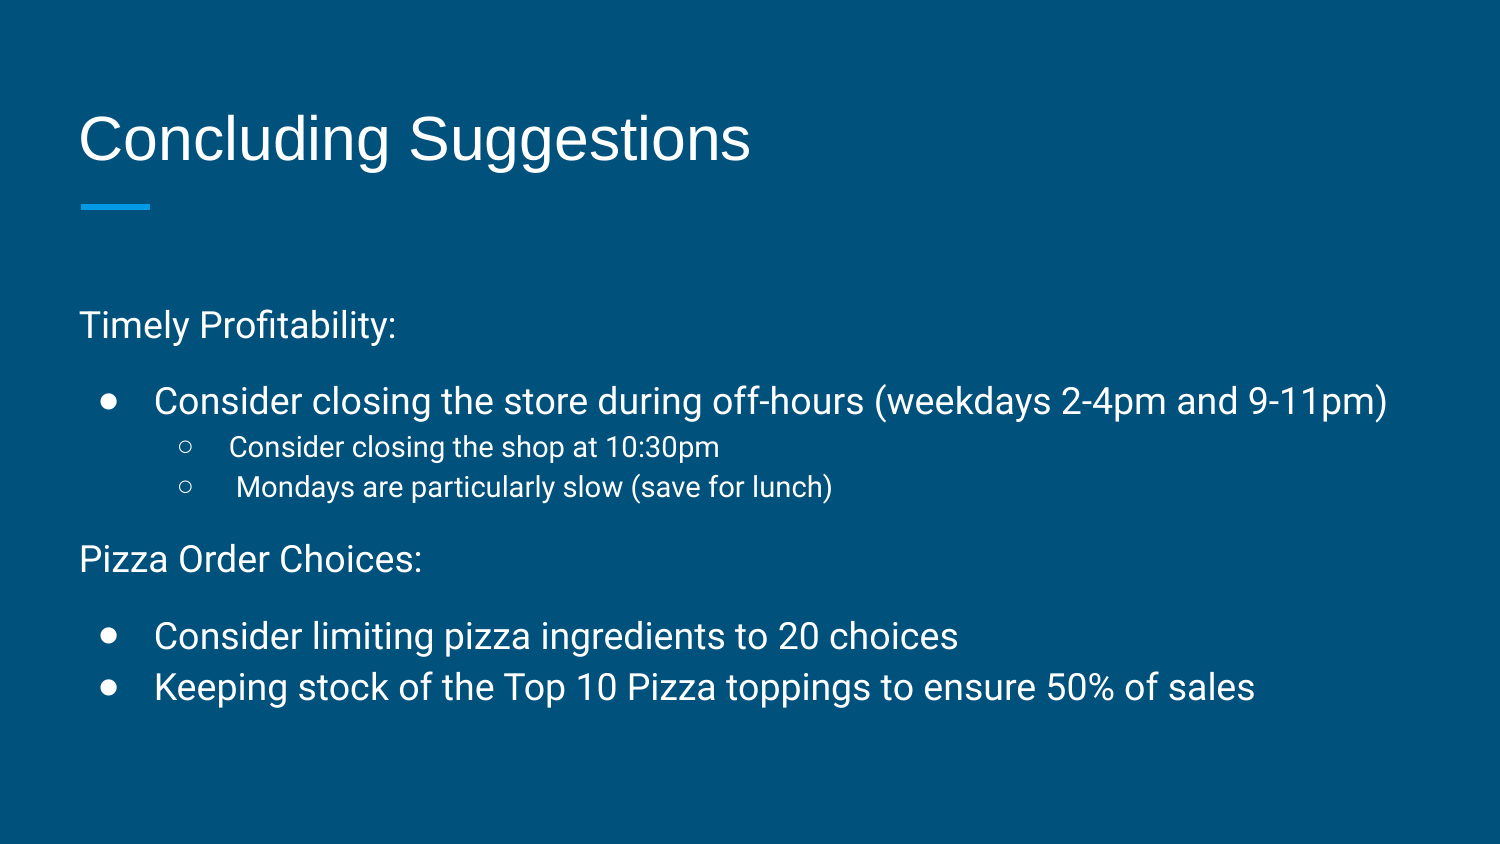

# Concluding Suggestions
Timely Profitability:
Consider closing the store during off-hours (weekdays 2-4pm and 9-11pm)
Consider closing the shop at 10:30pm
 Mondays are particularly slow (save for lunch)
Pizza Order Choices:
Consider limiting pizza ingredients to 20 choices
Keeping stock of the Top 10 Pizza toppings to ensure 50% of sales